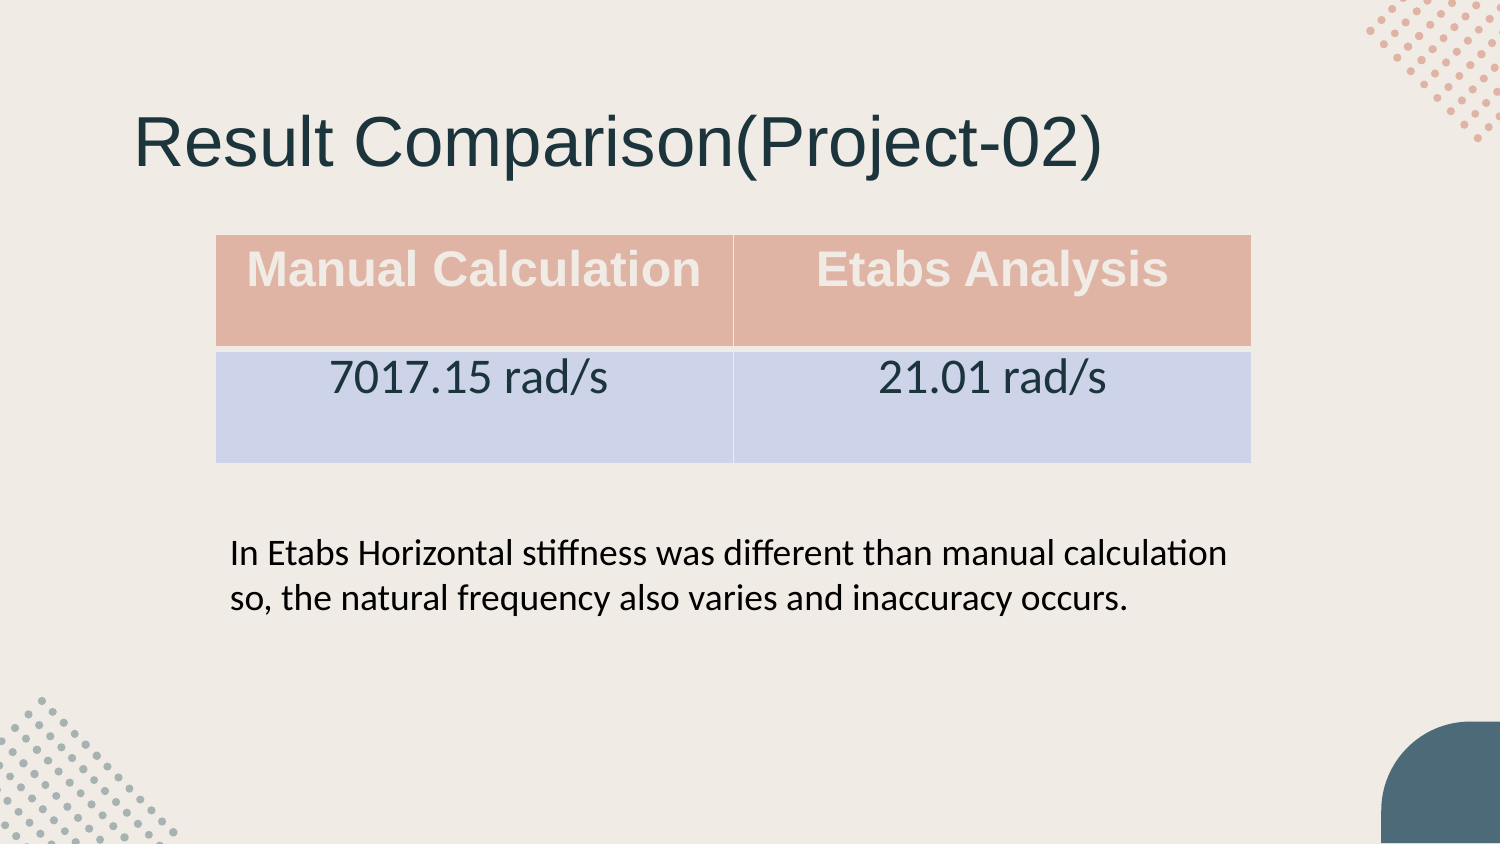

# Result Comparison(Project-02)
| Manual Calculation | Etabs Analysis |
| --- | --- |
| 7017.15 rad/s | 21.01 rad/s |
In Etabs Horizontal stiffness was different than manual calculation so, the natural frequency also varies and inaccuracy occurs.